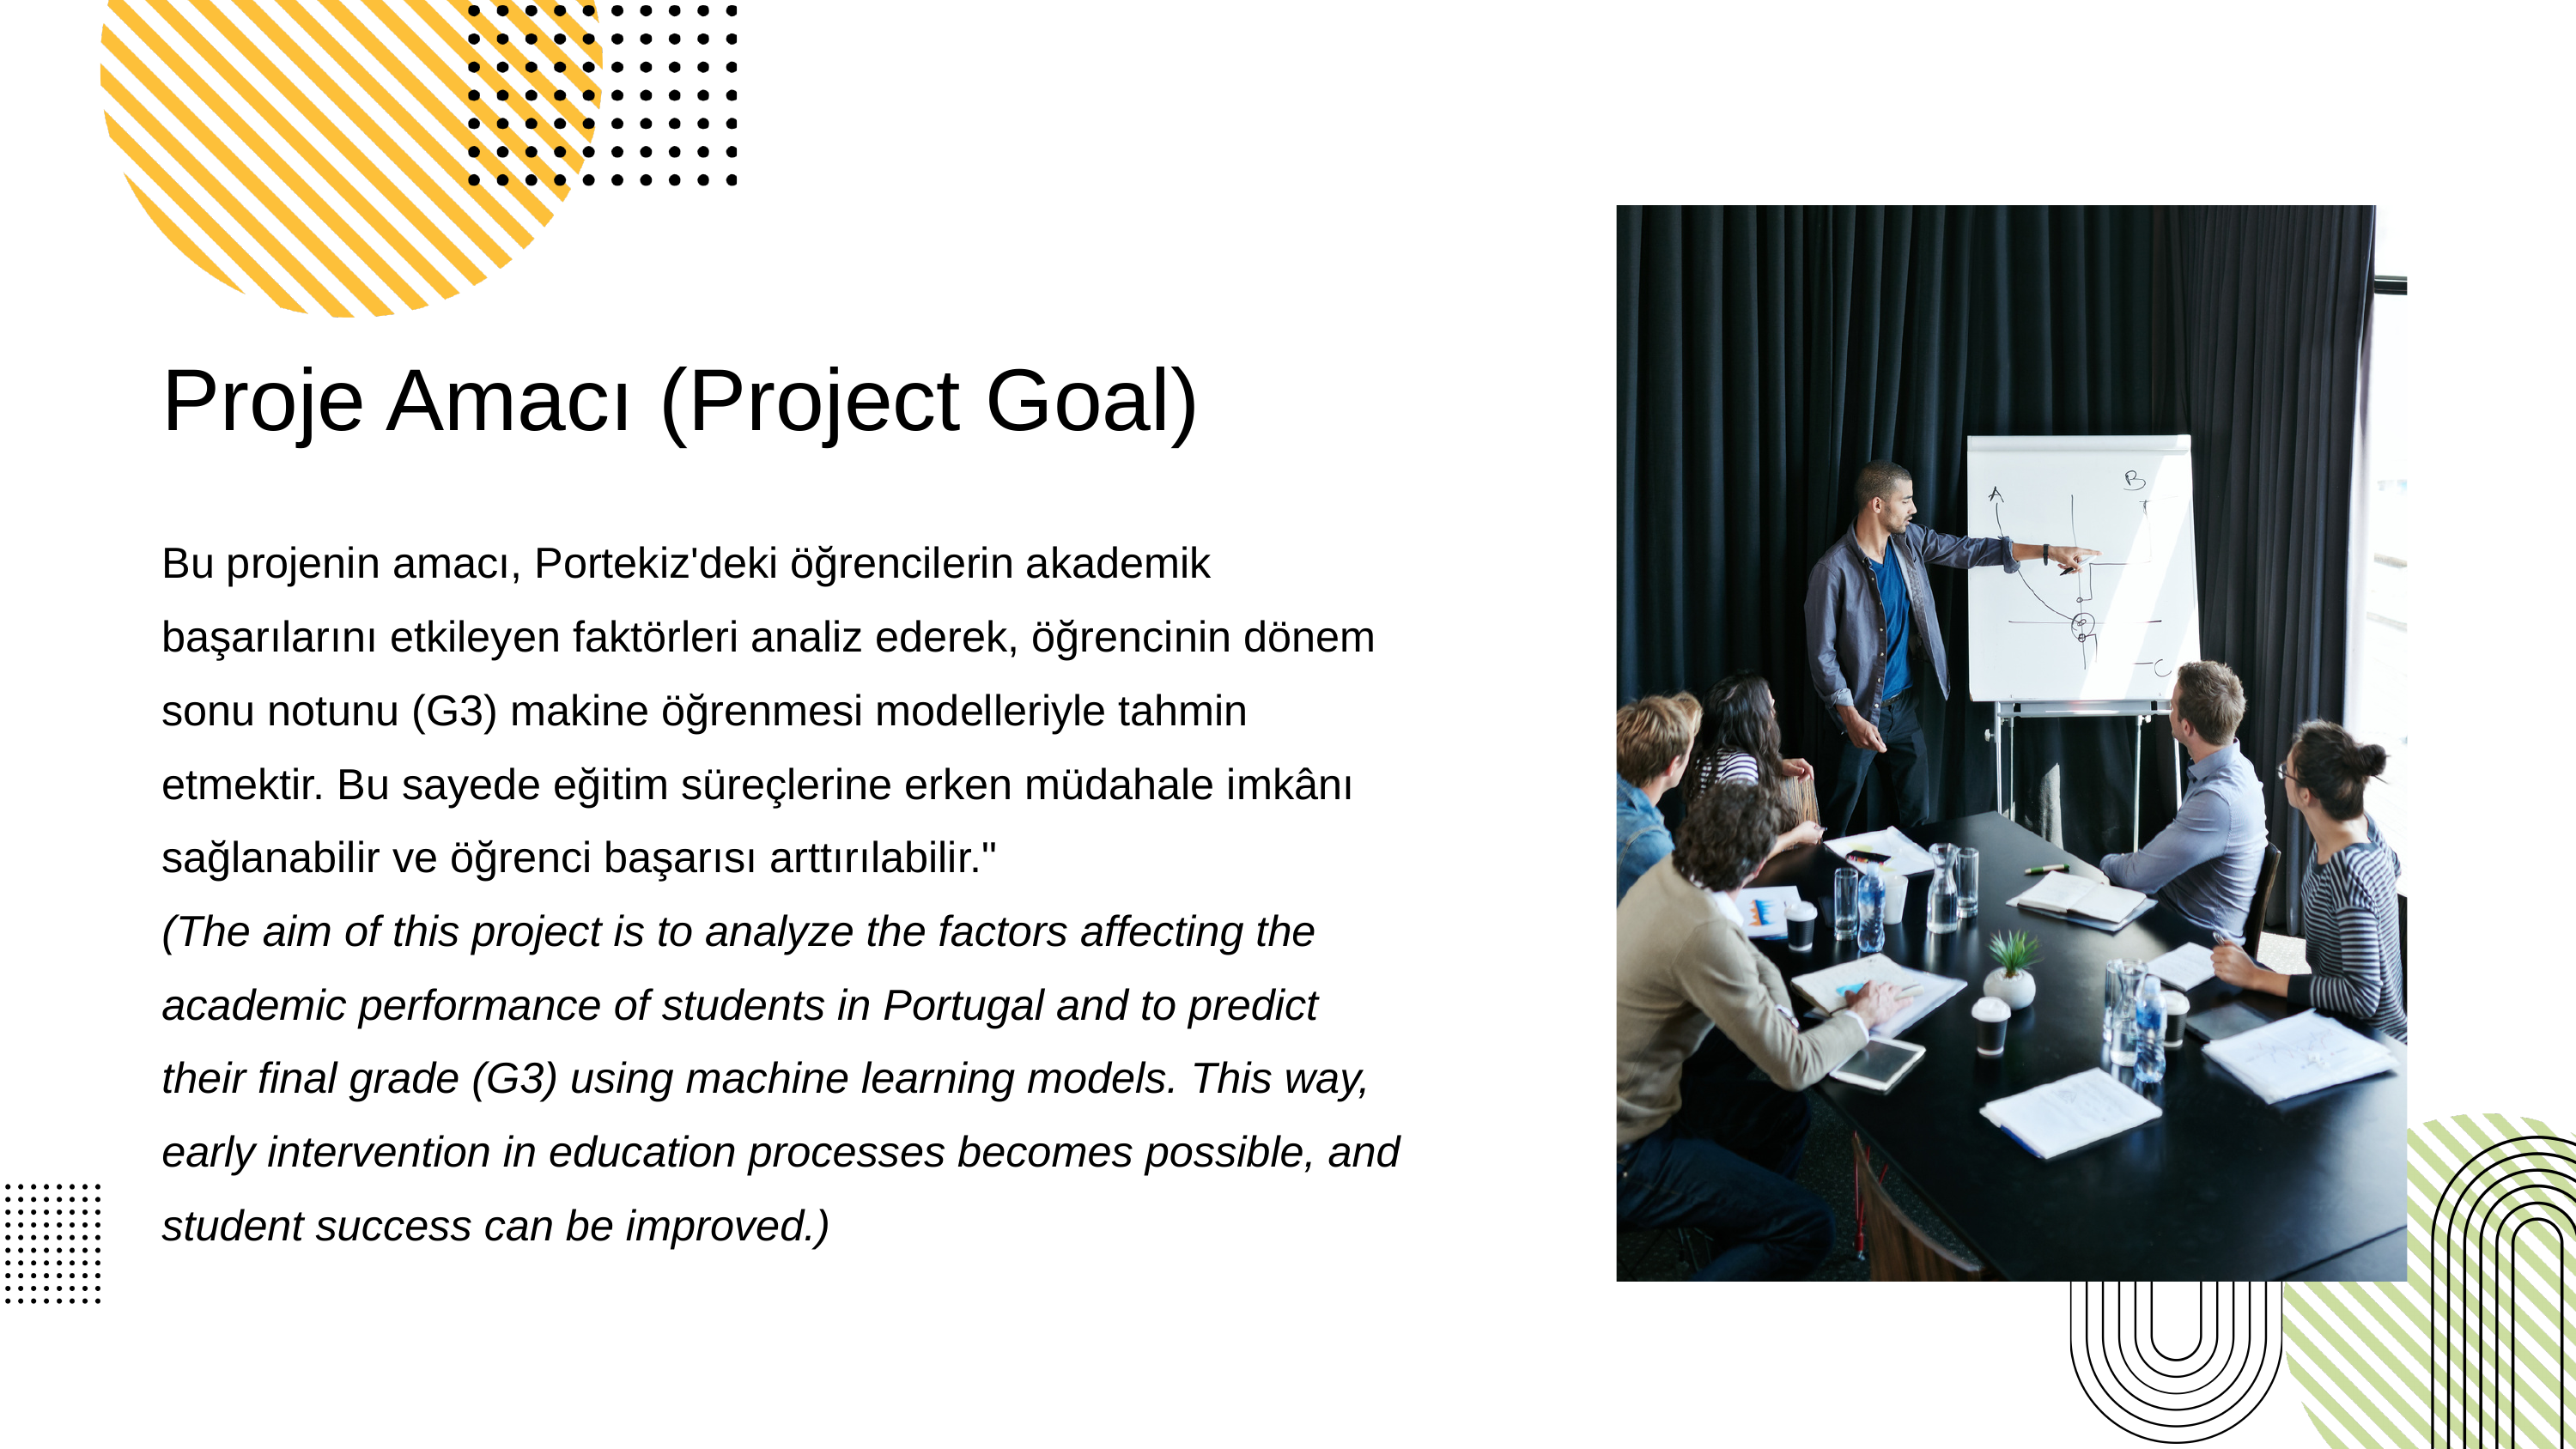

Proje Amacı (Project Goal)
Bu projenin amacı, Portekiz'deki öğrencilerin akademik başarılarını etkileyen faktörleri analiz ederek, öğrencinin dönem sonu notunu (G3) makine öğrenmesi modelleriyle tahmin etmektir. Bu sayede eğitim süreçlerine erken müdahale imkânı sağlanabilir ve öğrenci başarısı arttırılabilir."
(The aim of this project is to analyze the factors affecting the academic performance of students in Portugal and to predict their final grade (G3) using machine learning models. This way, early intervention in education processes becomes possible, and student success can be improved.)